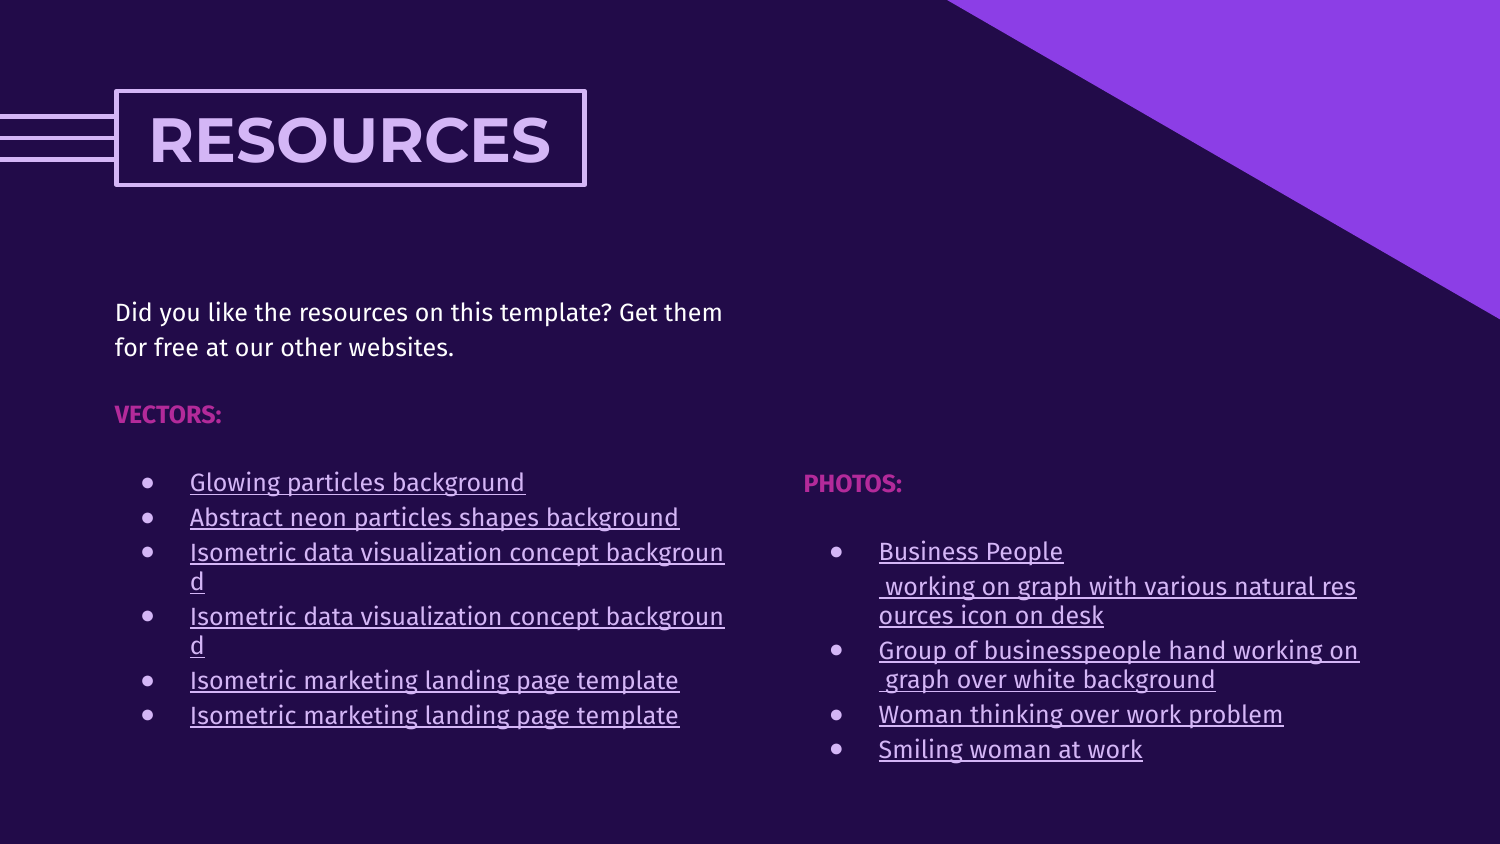

# RESOURCES
Did you like the resources on this template? Get them for free at our other websites.
VECTORS:
Glowing particles background
Abstract neon particles shapes background
Isometric data visualization concept background
Isometric data visualization concept background
Isometric marketing landing page template
Isometric marketing landing page template
PHOTOS:
Business People working on graph with various natural resources icon on desk
Group of businesspeople hand working on graph over white background
Woman thinking over work problem
Smiling woman at work